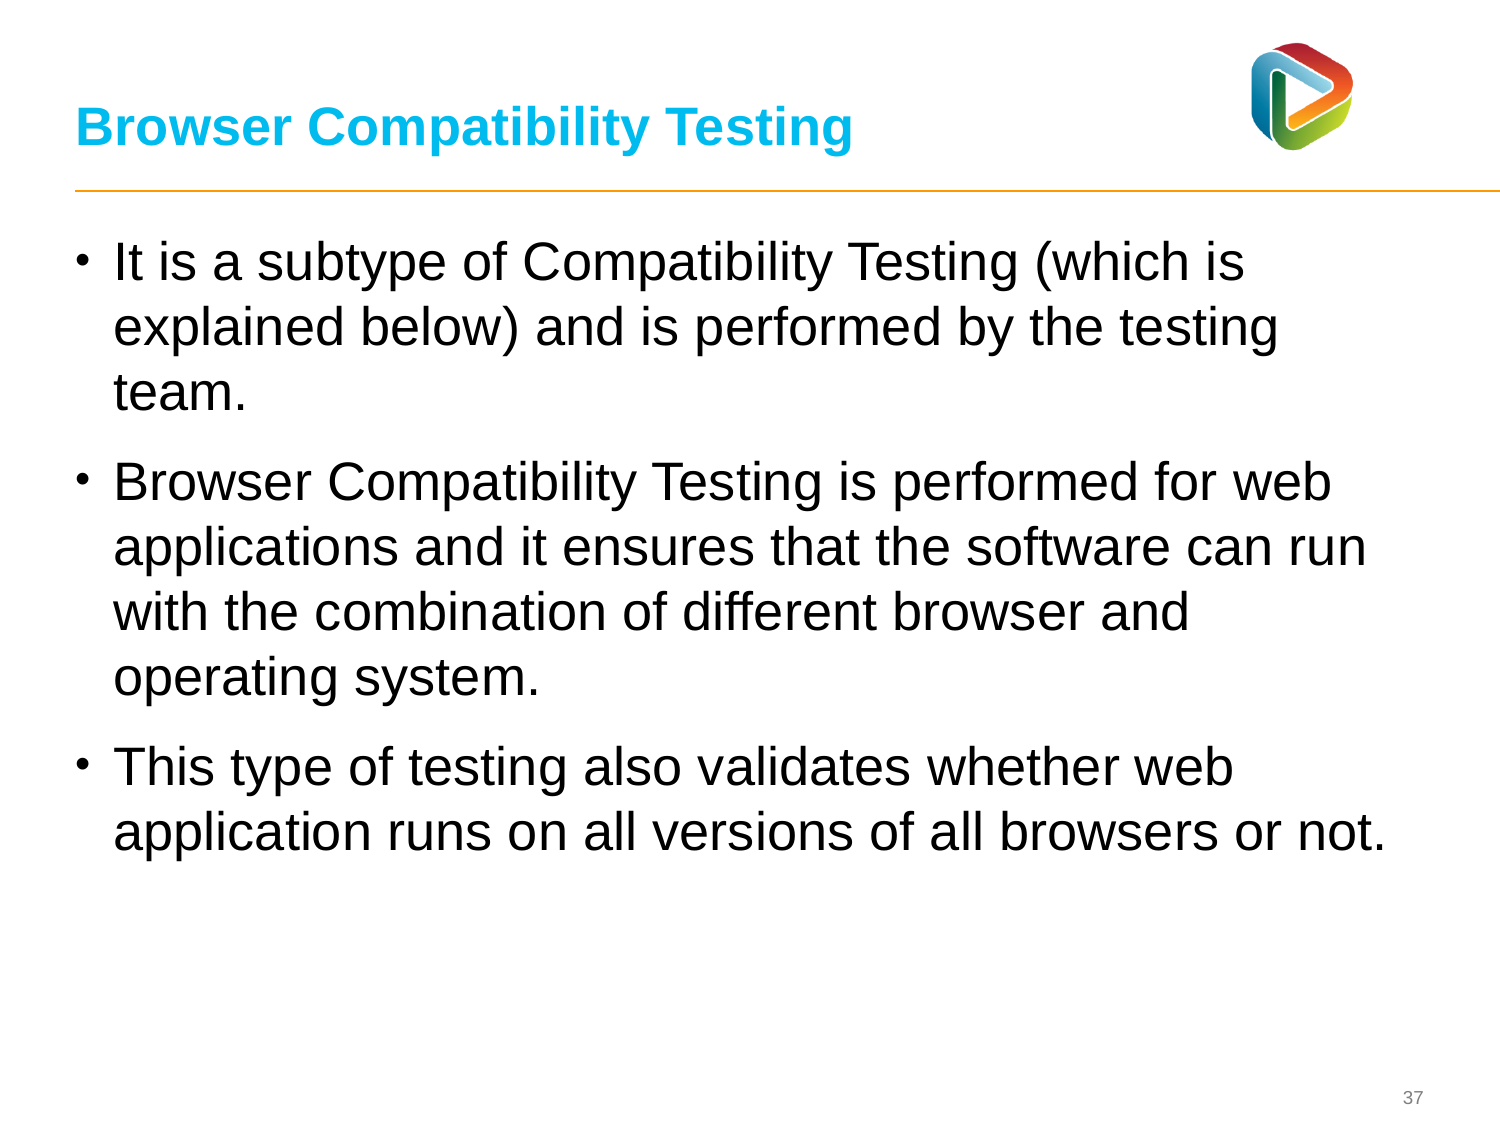

# Browser Compatibility Testing
It is a subtype of Compatibility Testing (which is explained below) and is performed by the testing team.
Browser Compatibility Testing is performed for web applications and it ensures that the software can run with the combination of different browser and operating system.
This type of testing also validates whether web application runs on all versions of all browsers or not.